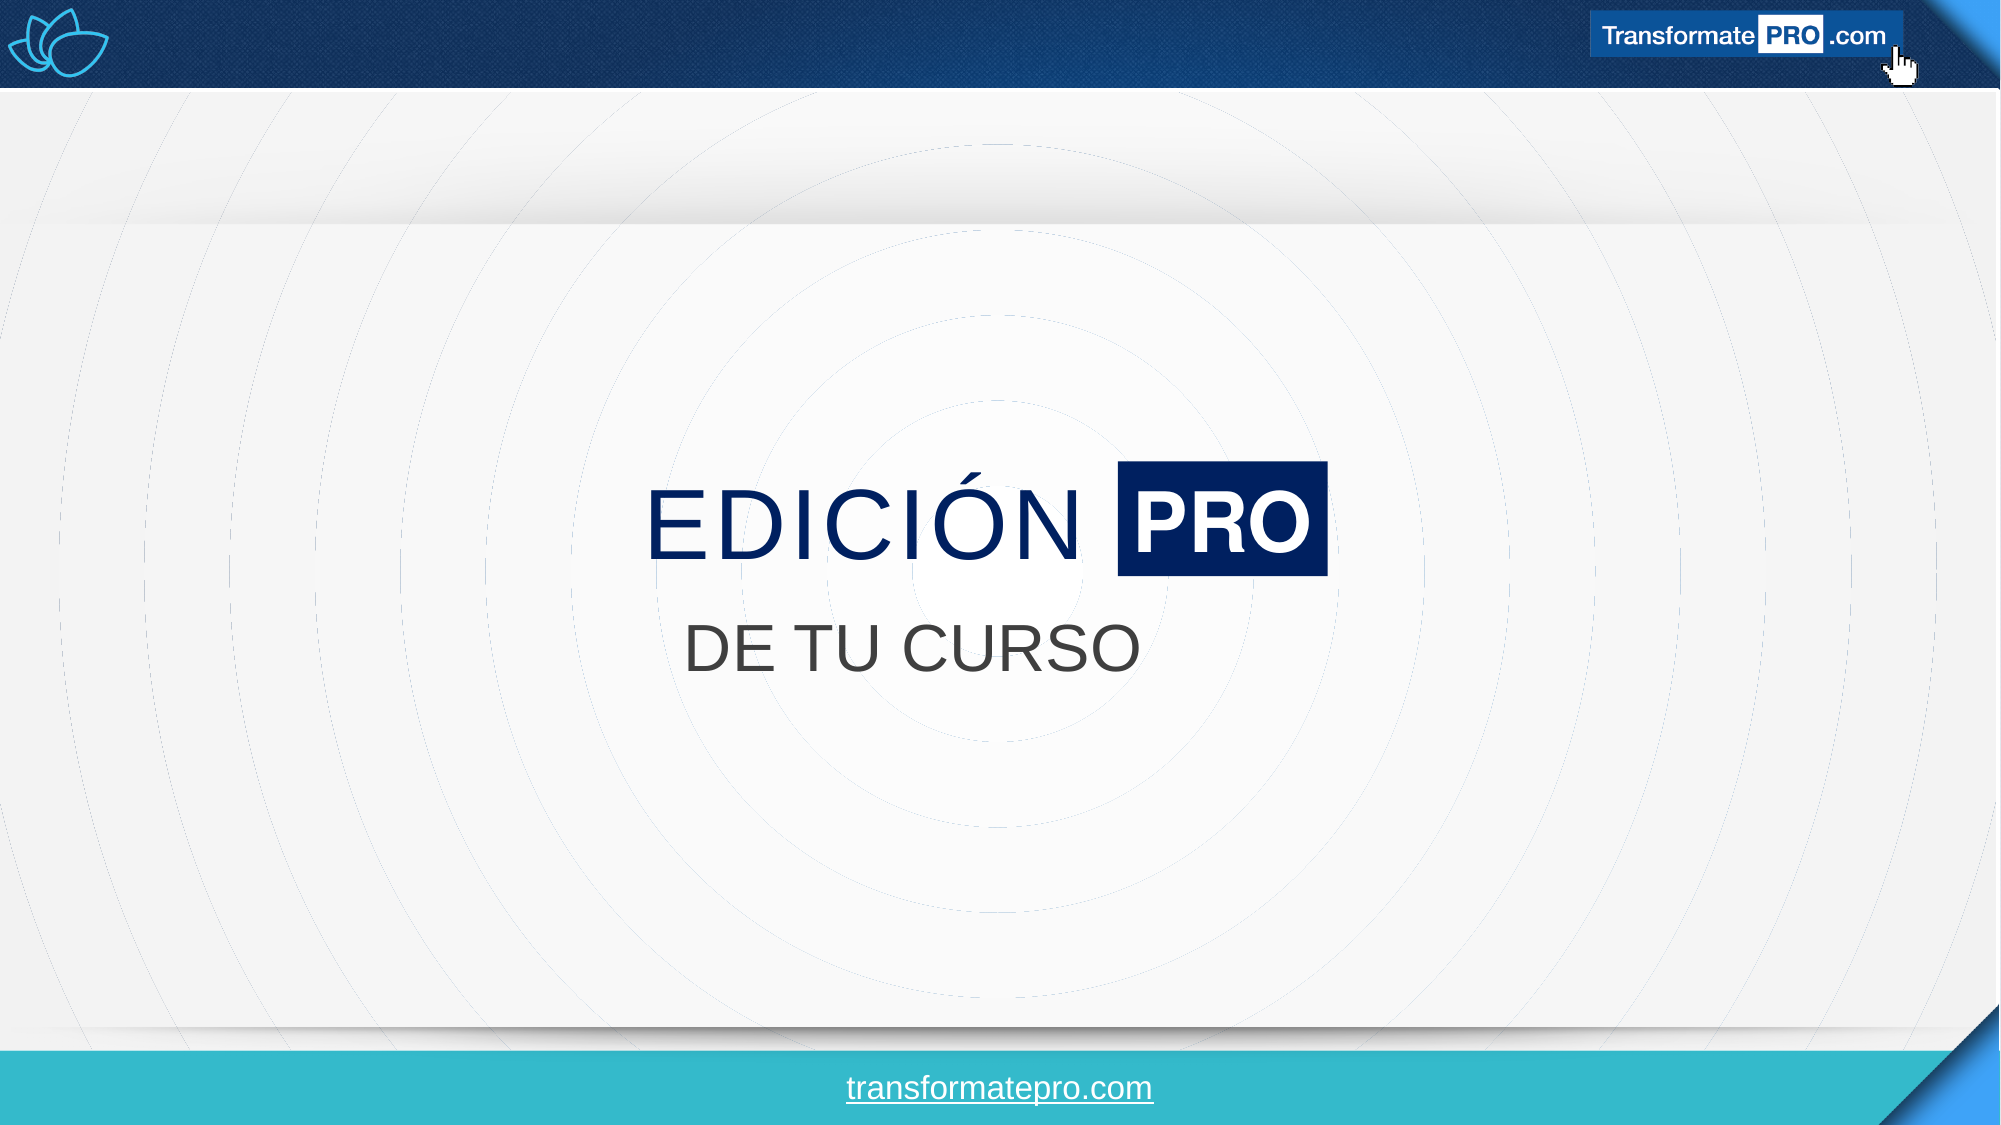

# EDICIÓN
PRO
DE TU CURSO
transformatepro.com